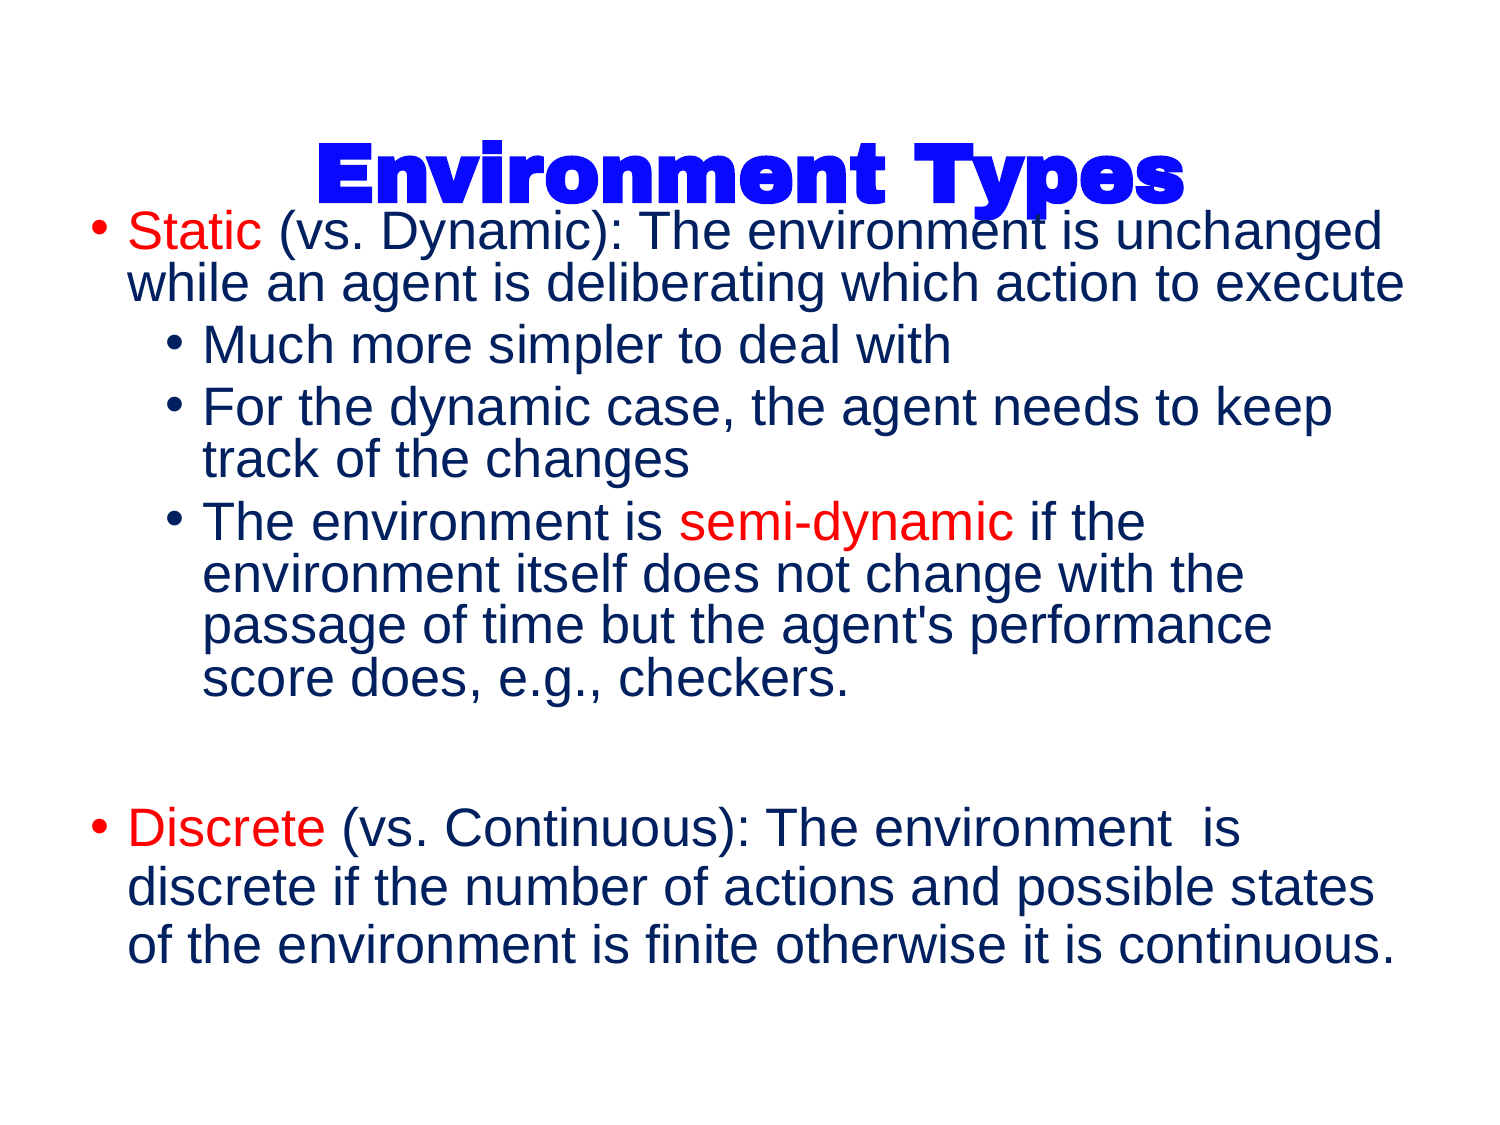

Environment Types

# Static (vs. Dynamic): The environment is unchanged while an agent is deliberating which action to execute
Much more simpler to deal with
For the dynamic case, the agent needs to keep track of the changes
The environment is semi-dynamic if the environment itself does not change with the passage of time but the agent's performance score does, e.g., checkers.

Discrete (vs. Continuous): The environment  is discrete if the number of actions and possible states of the environment is finite otherwise it is continuous.